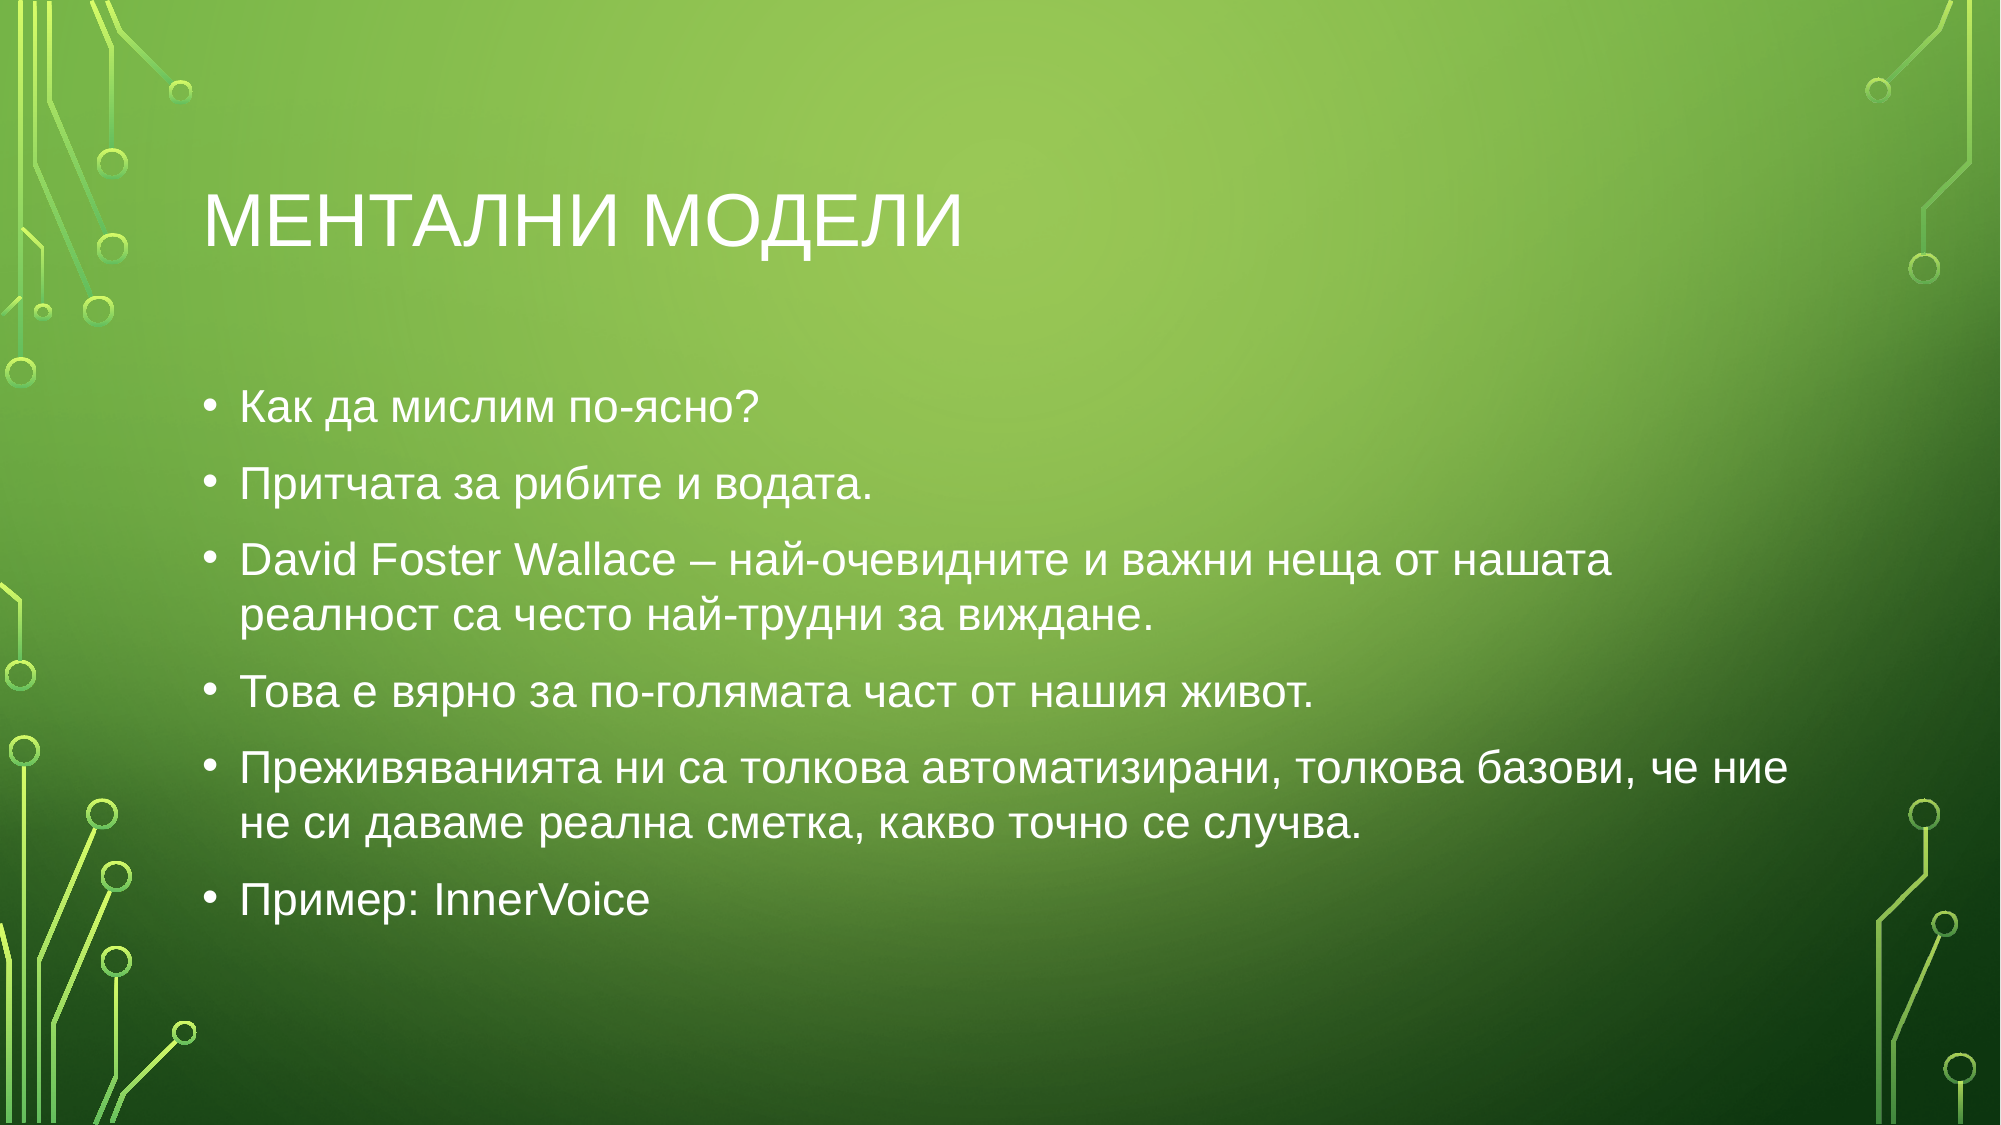

# МЕНТАЛНИ МОДЕЛИ
Как да мислим по-ясно?
Притчата за рибите и водата.
David Foster Wallace – най-очевидните и важни неща от нашата реалност са често най-трудни за виждане.
Това е вярно за по-голямата част от нашия живот.
Преживяванията ни са толкова автоматизирани, толкова базови, че ние не си даваме реална сметка, какво точно се случва.
Пример: InnerVoice